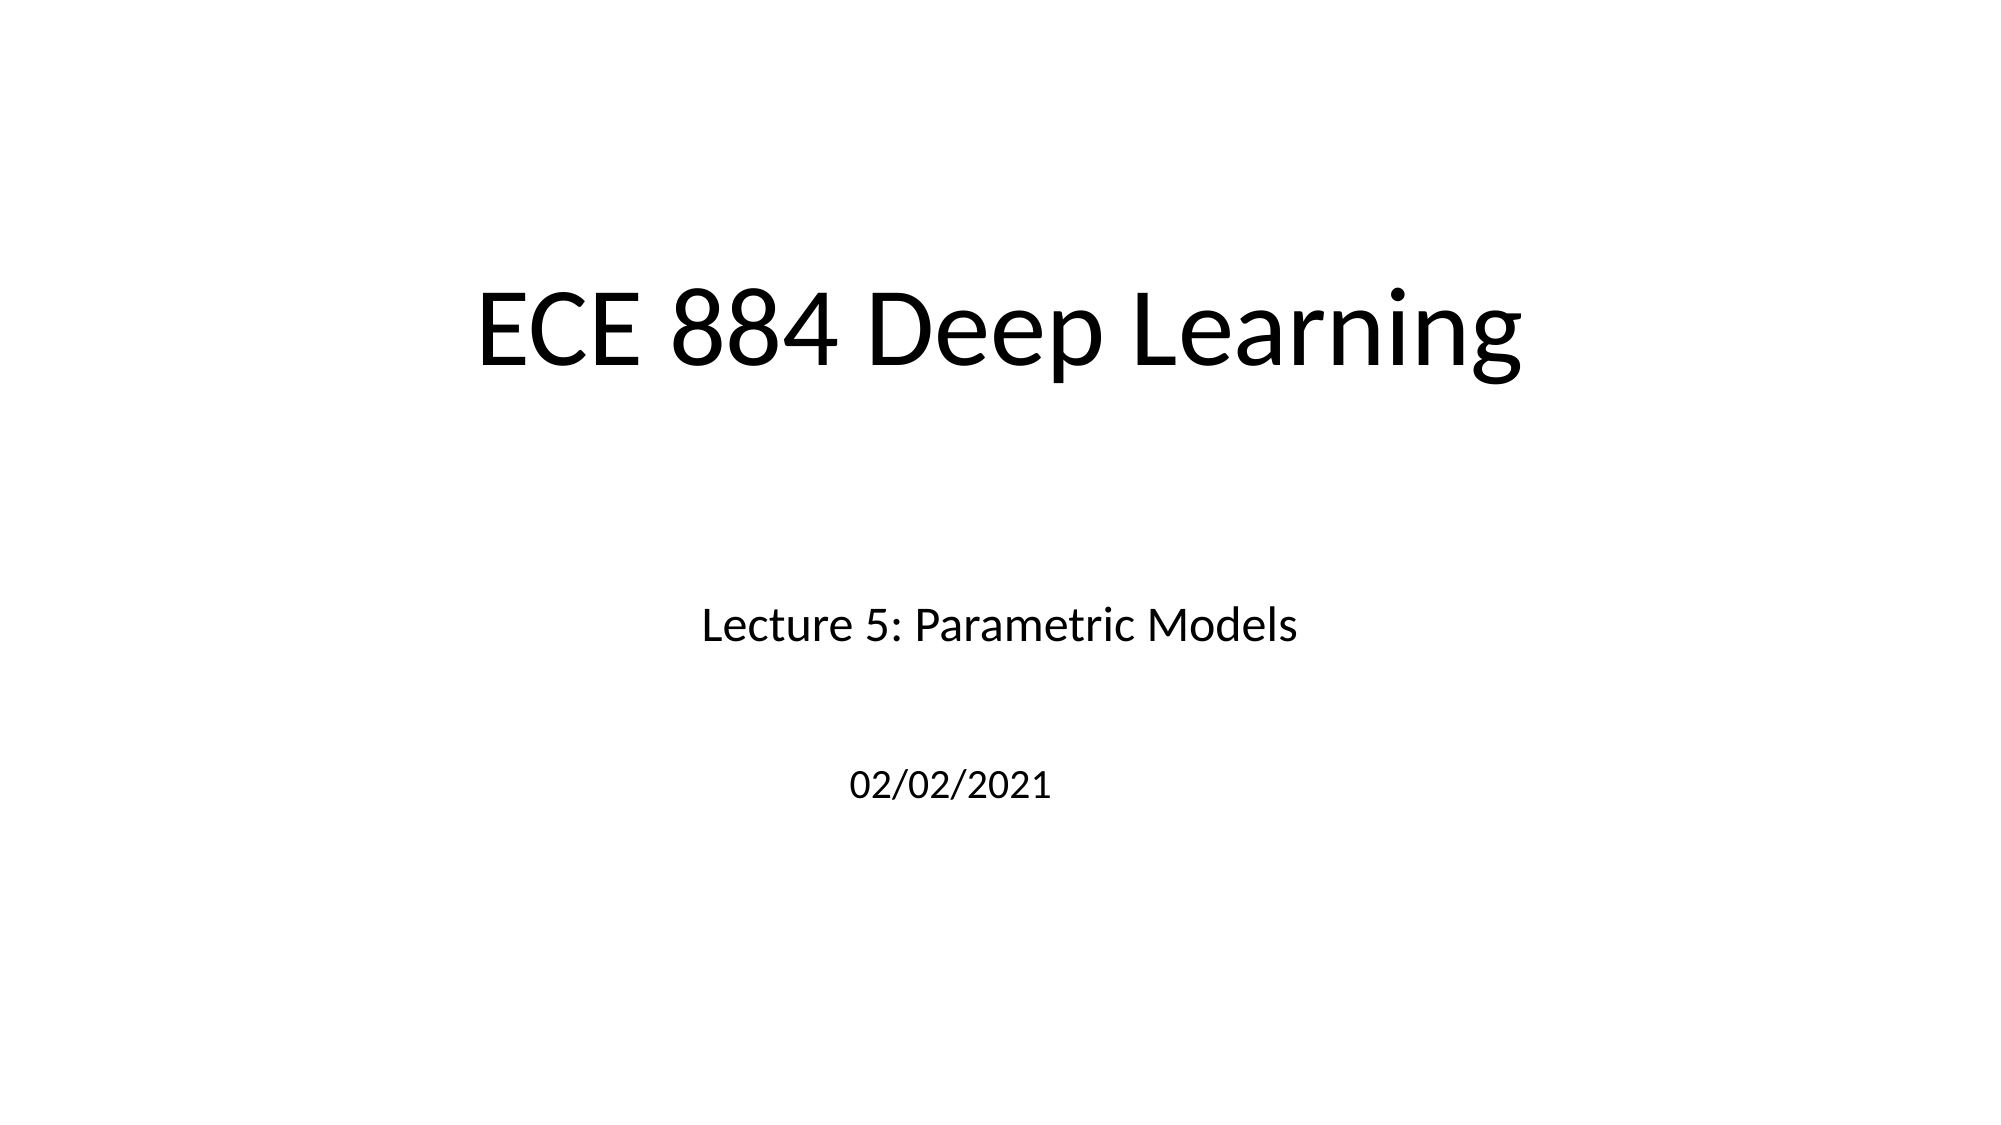

# ECE 884 Deep Learning
Lecture 5: Parametric Models
02/02/2021